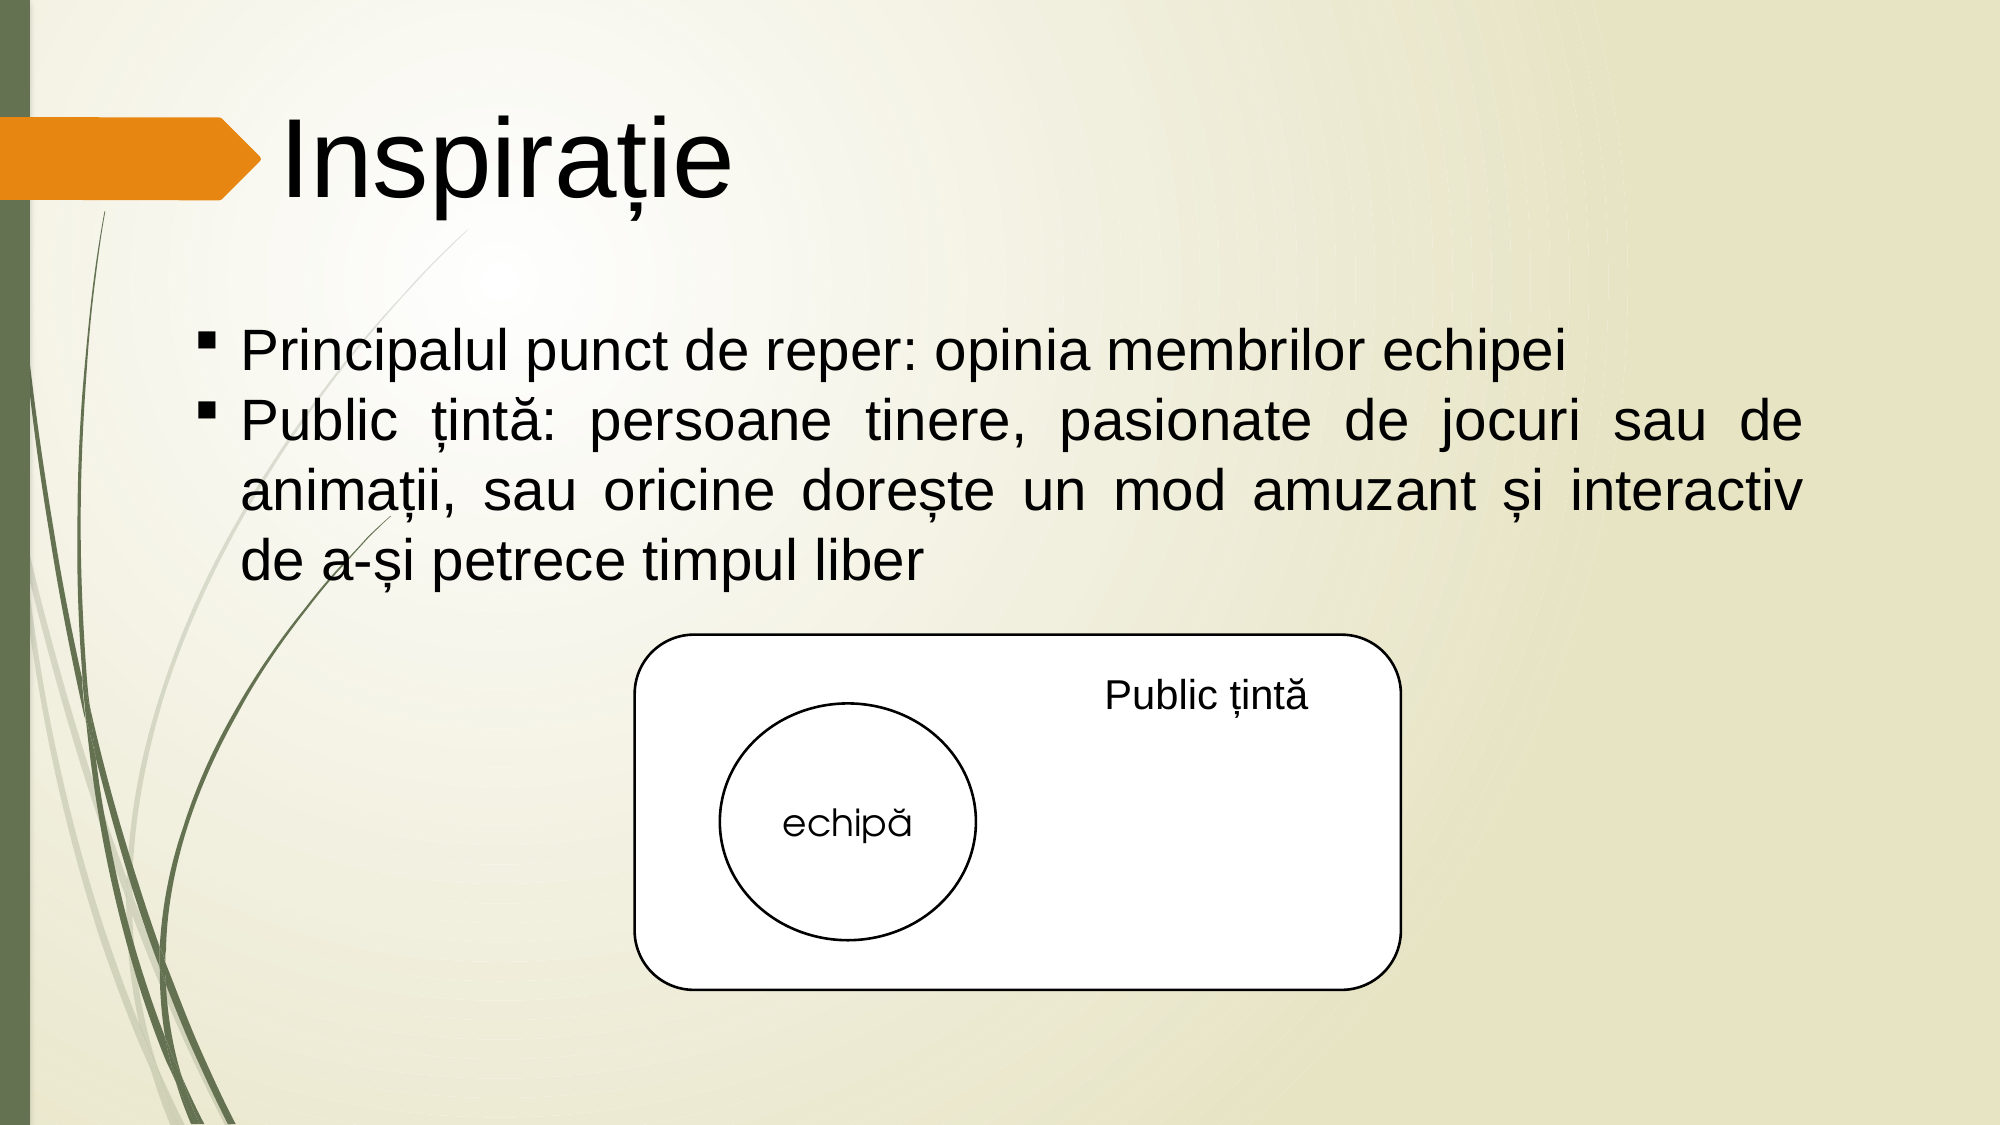

Inspirație
Principalul punct de reper: opinia membrilor echipei
Public țintă: persoane tinere, pasionate de jocuri sau de animații, sau oricine dorește un mod amuzant și interactiv de a-și petrece timpul liber

Public țintă
echipă